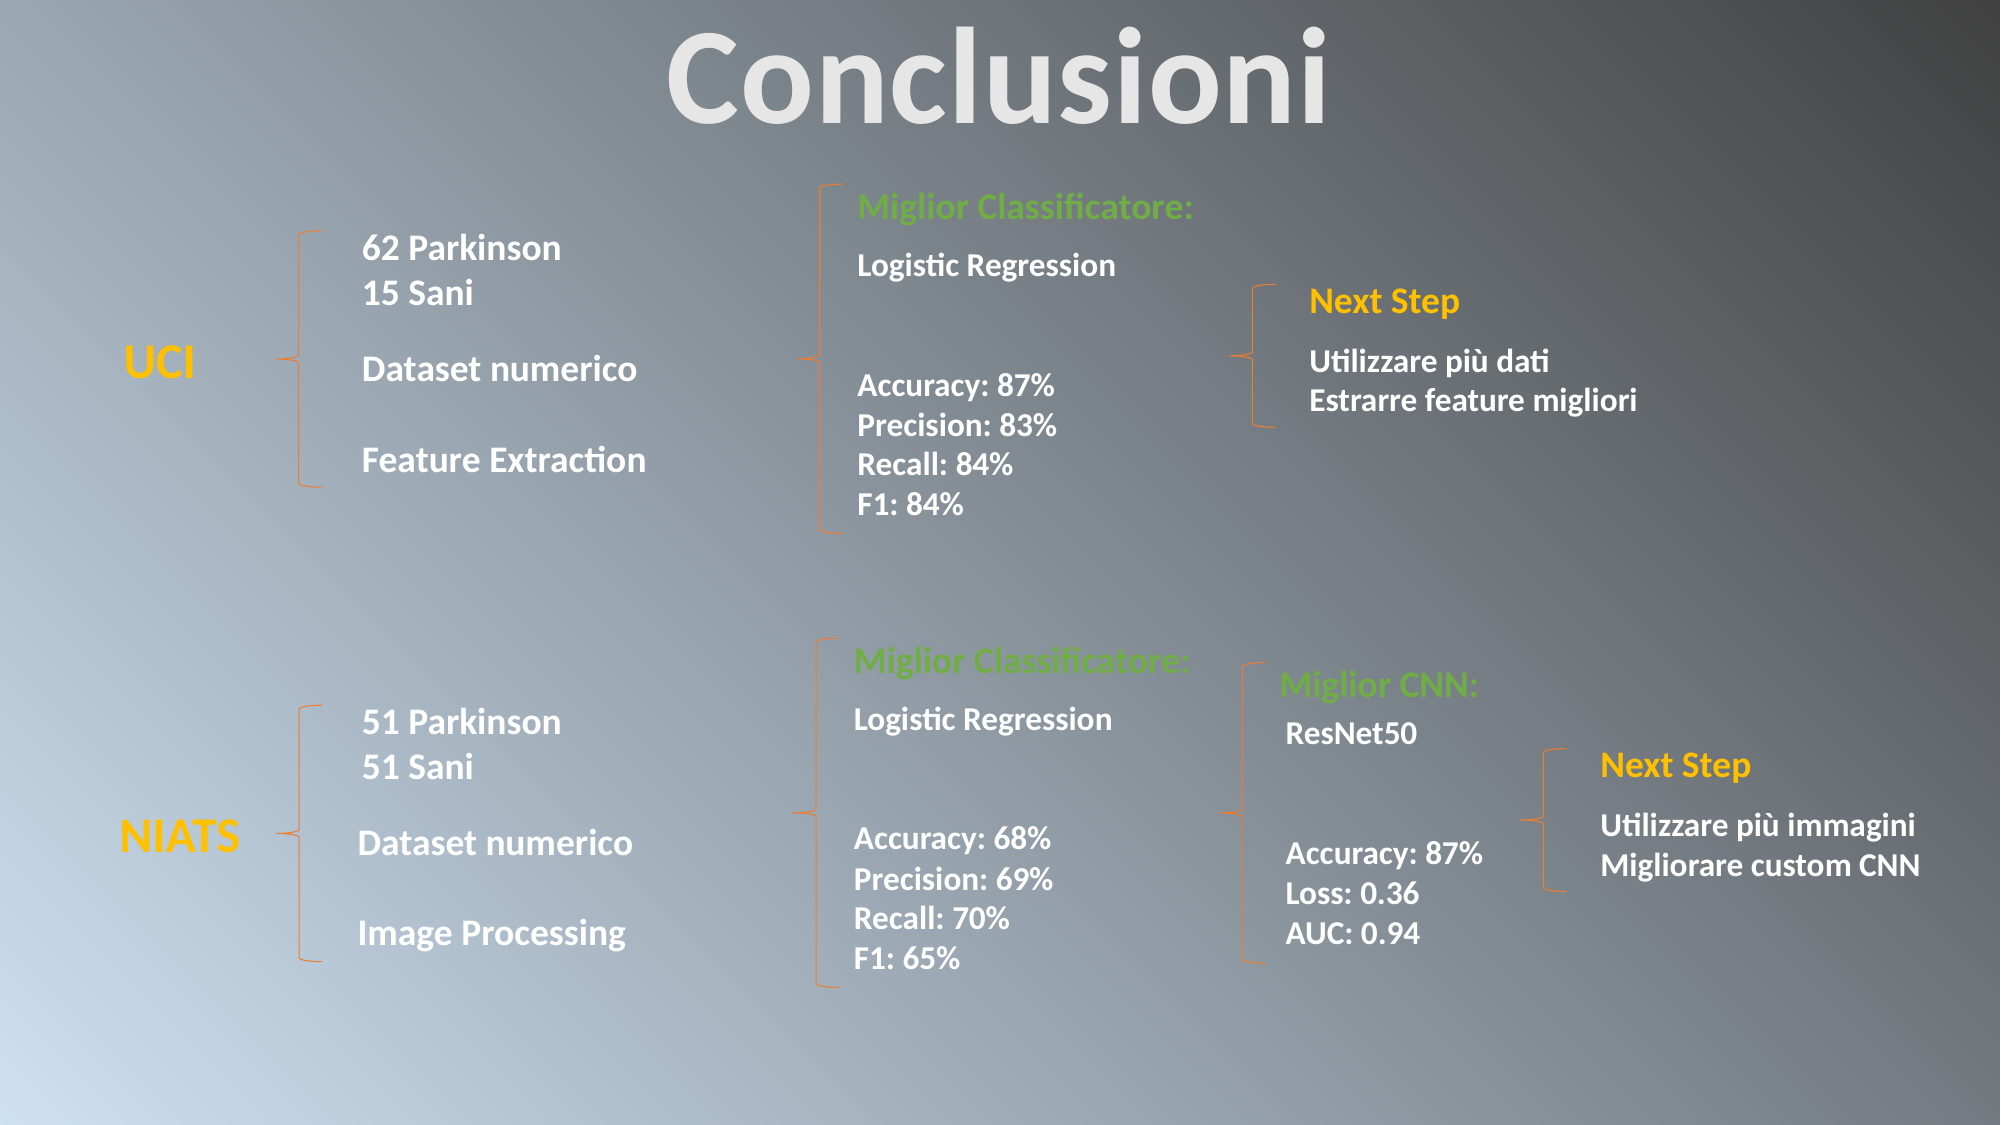

Conclusioni
Miglior Classificatore:

62 Parkinson
15 Sani

Logistic Regression

Accuracy: 87%
Precision: 83%
Recall: 84%
F1: 84%
Next Step

UCI
Utilizzare più dati
Estrarre feature migliori
Dataset numerico
Feature Extraction
Miglior Classificatore:

Miglior CNN:

51 Parkinson
51 Sani
Logistic Regression

Accuracy: 68%
Precision: 69%
Recall: 70%
F1: 65%
ResNet50

Accuracy: 87%
Loss: 0.36
AUC: 0.94

Next Step

NIATS
Utilizzare più immagini
Migliorare custom CNN
Dataset numerico
Image Processing